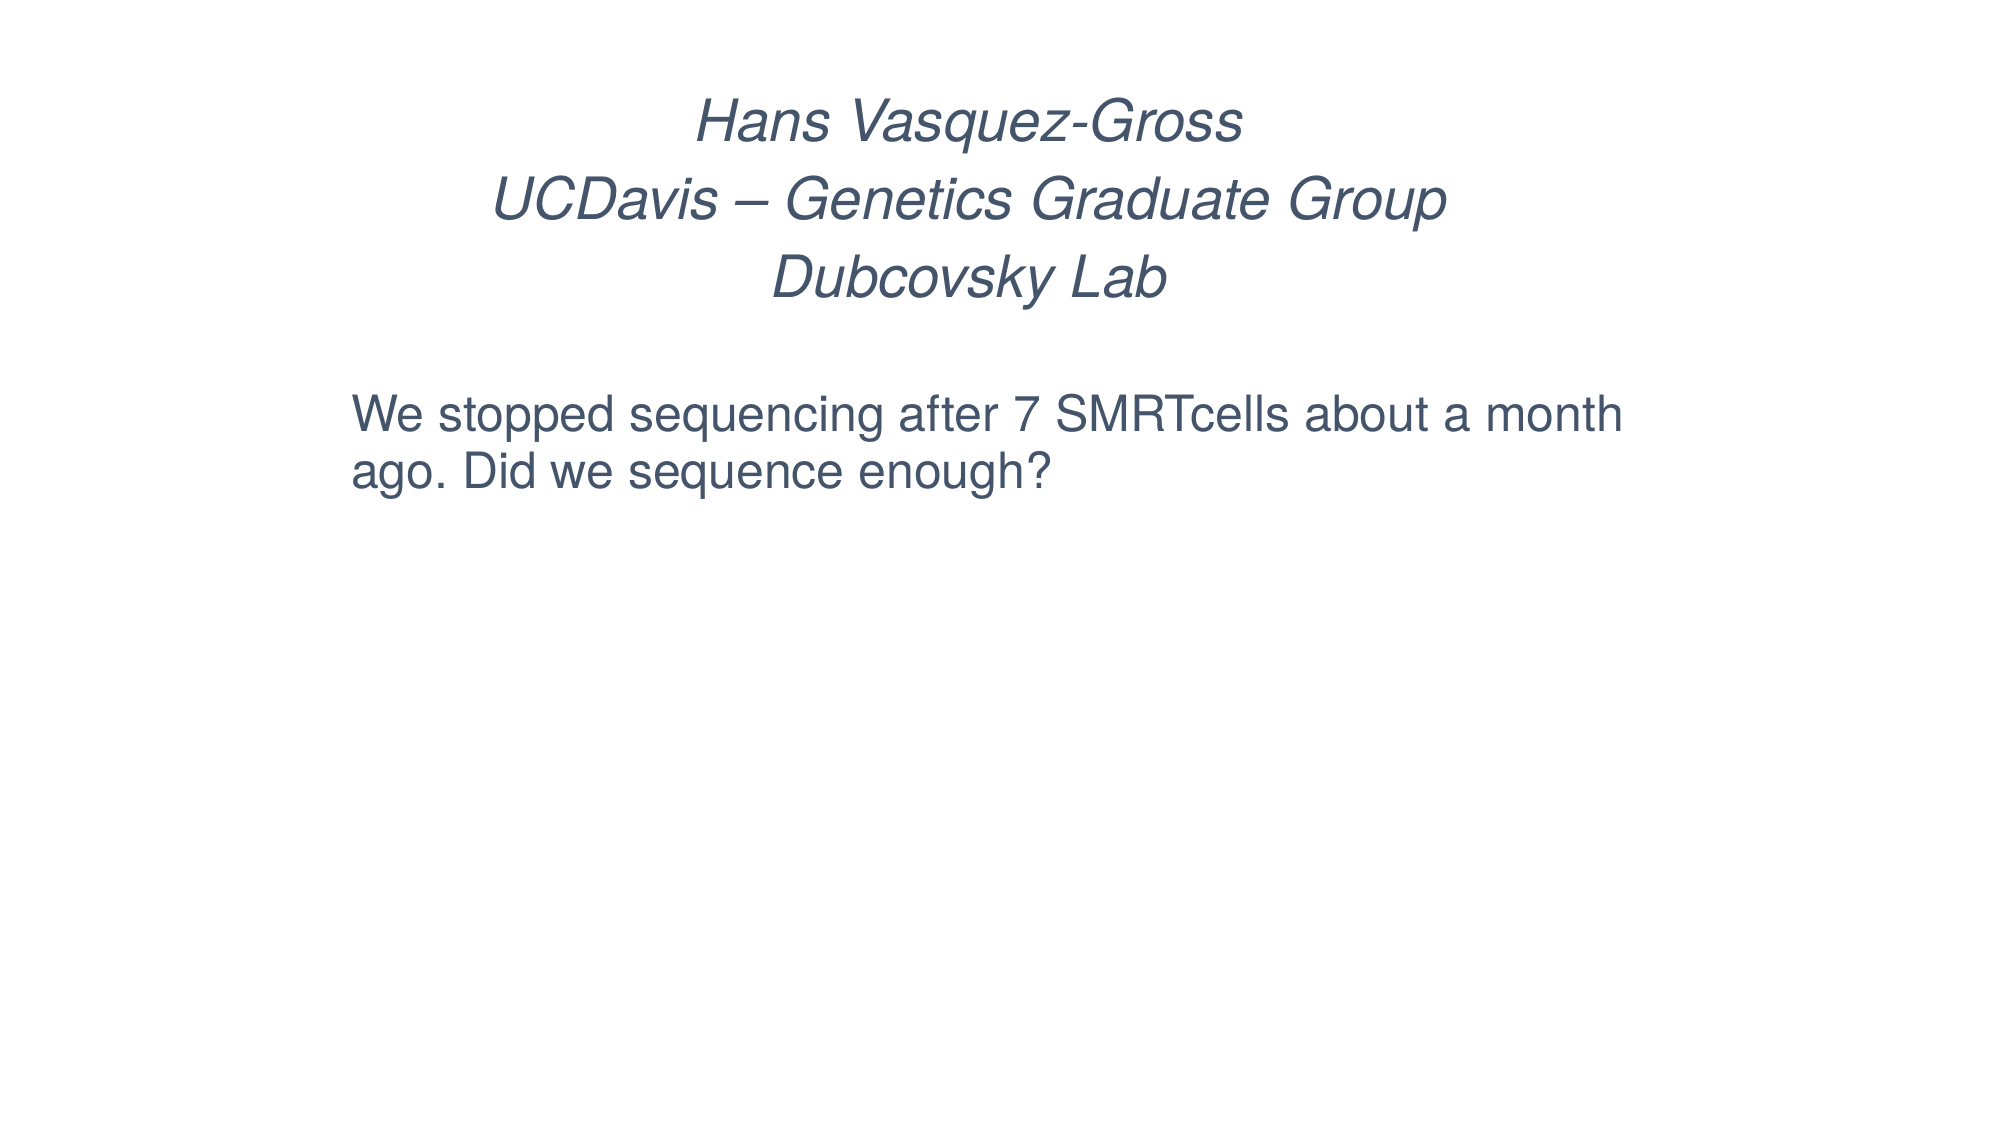

Hans Vasquez-Gross
UCDavis – Genetics Graduate Group
Dubcovsky Lab

We stopped sequencing after 7 SMRTcells about a month ago. Did we sequence enough?